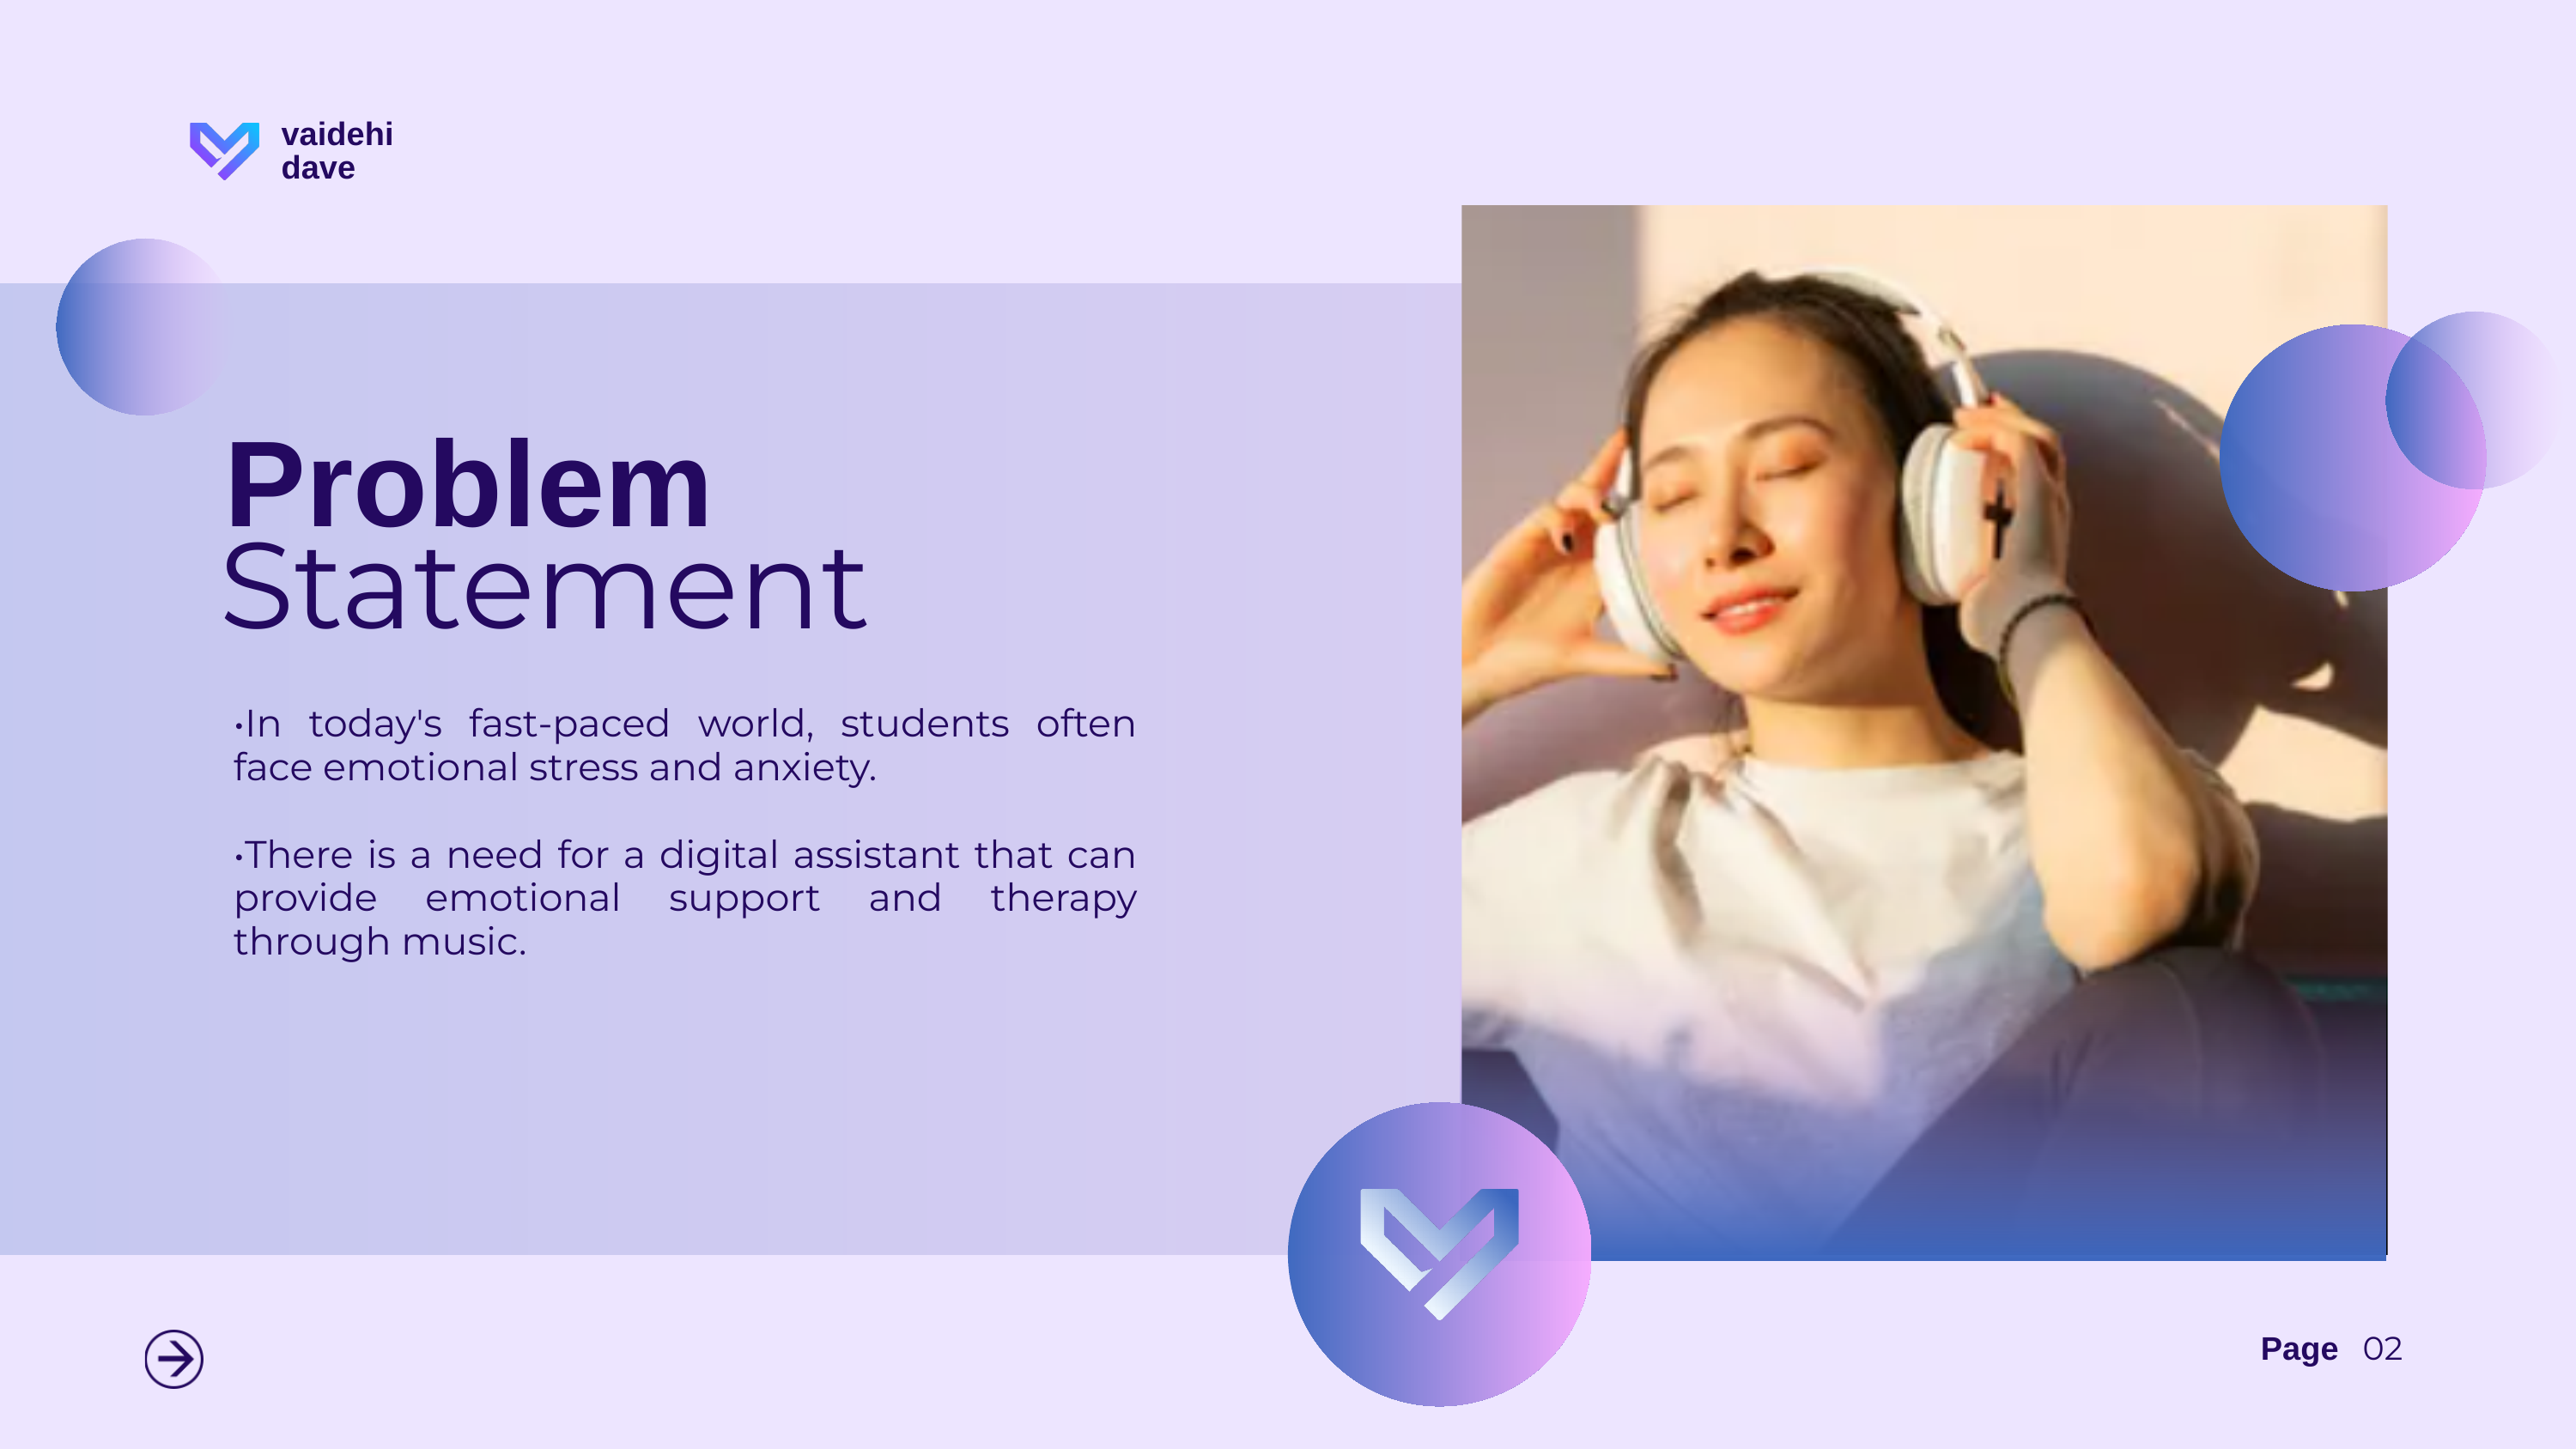

vaidehi dave

Problem
Statement
•In today's fast-paced world, students often face emotional stress and anxiety.

•There is a need for a digital assistant that can provide emotional support and therapy through music.

Page
02